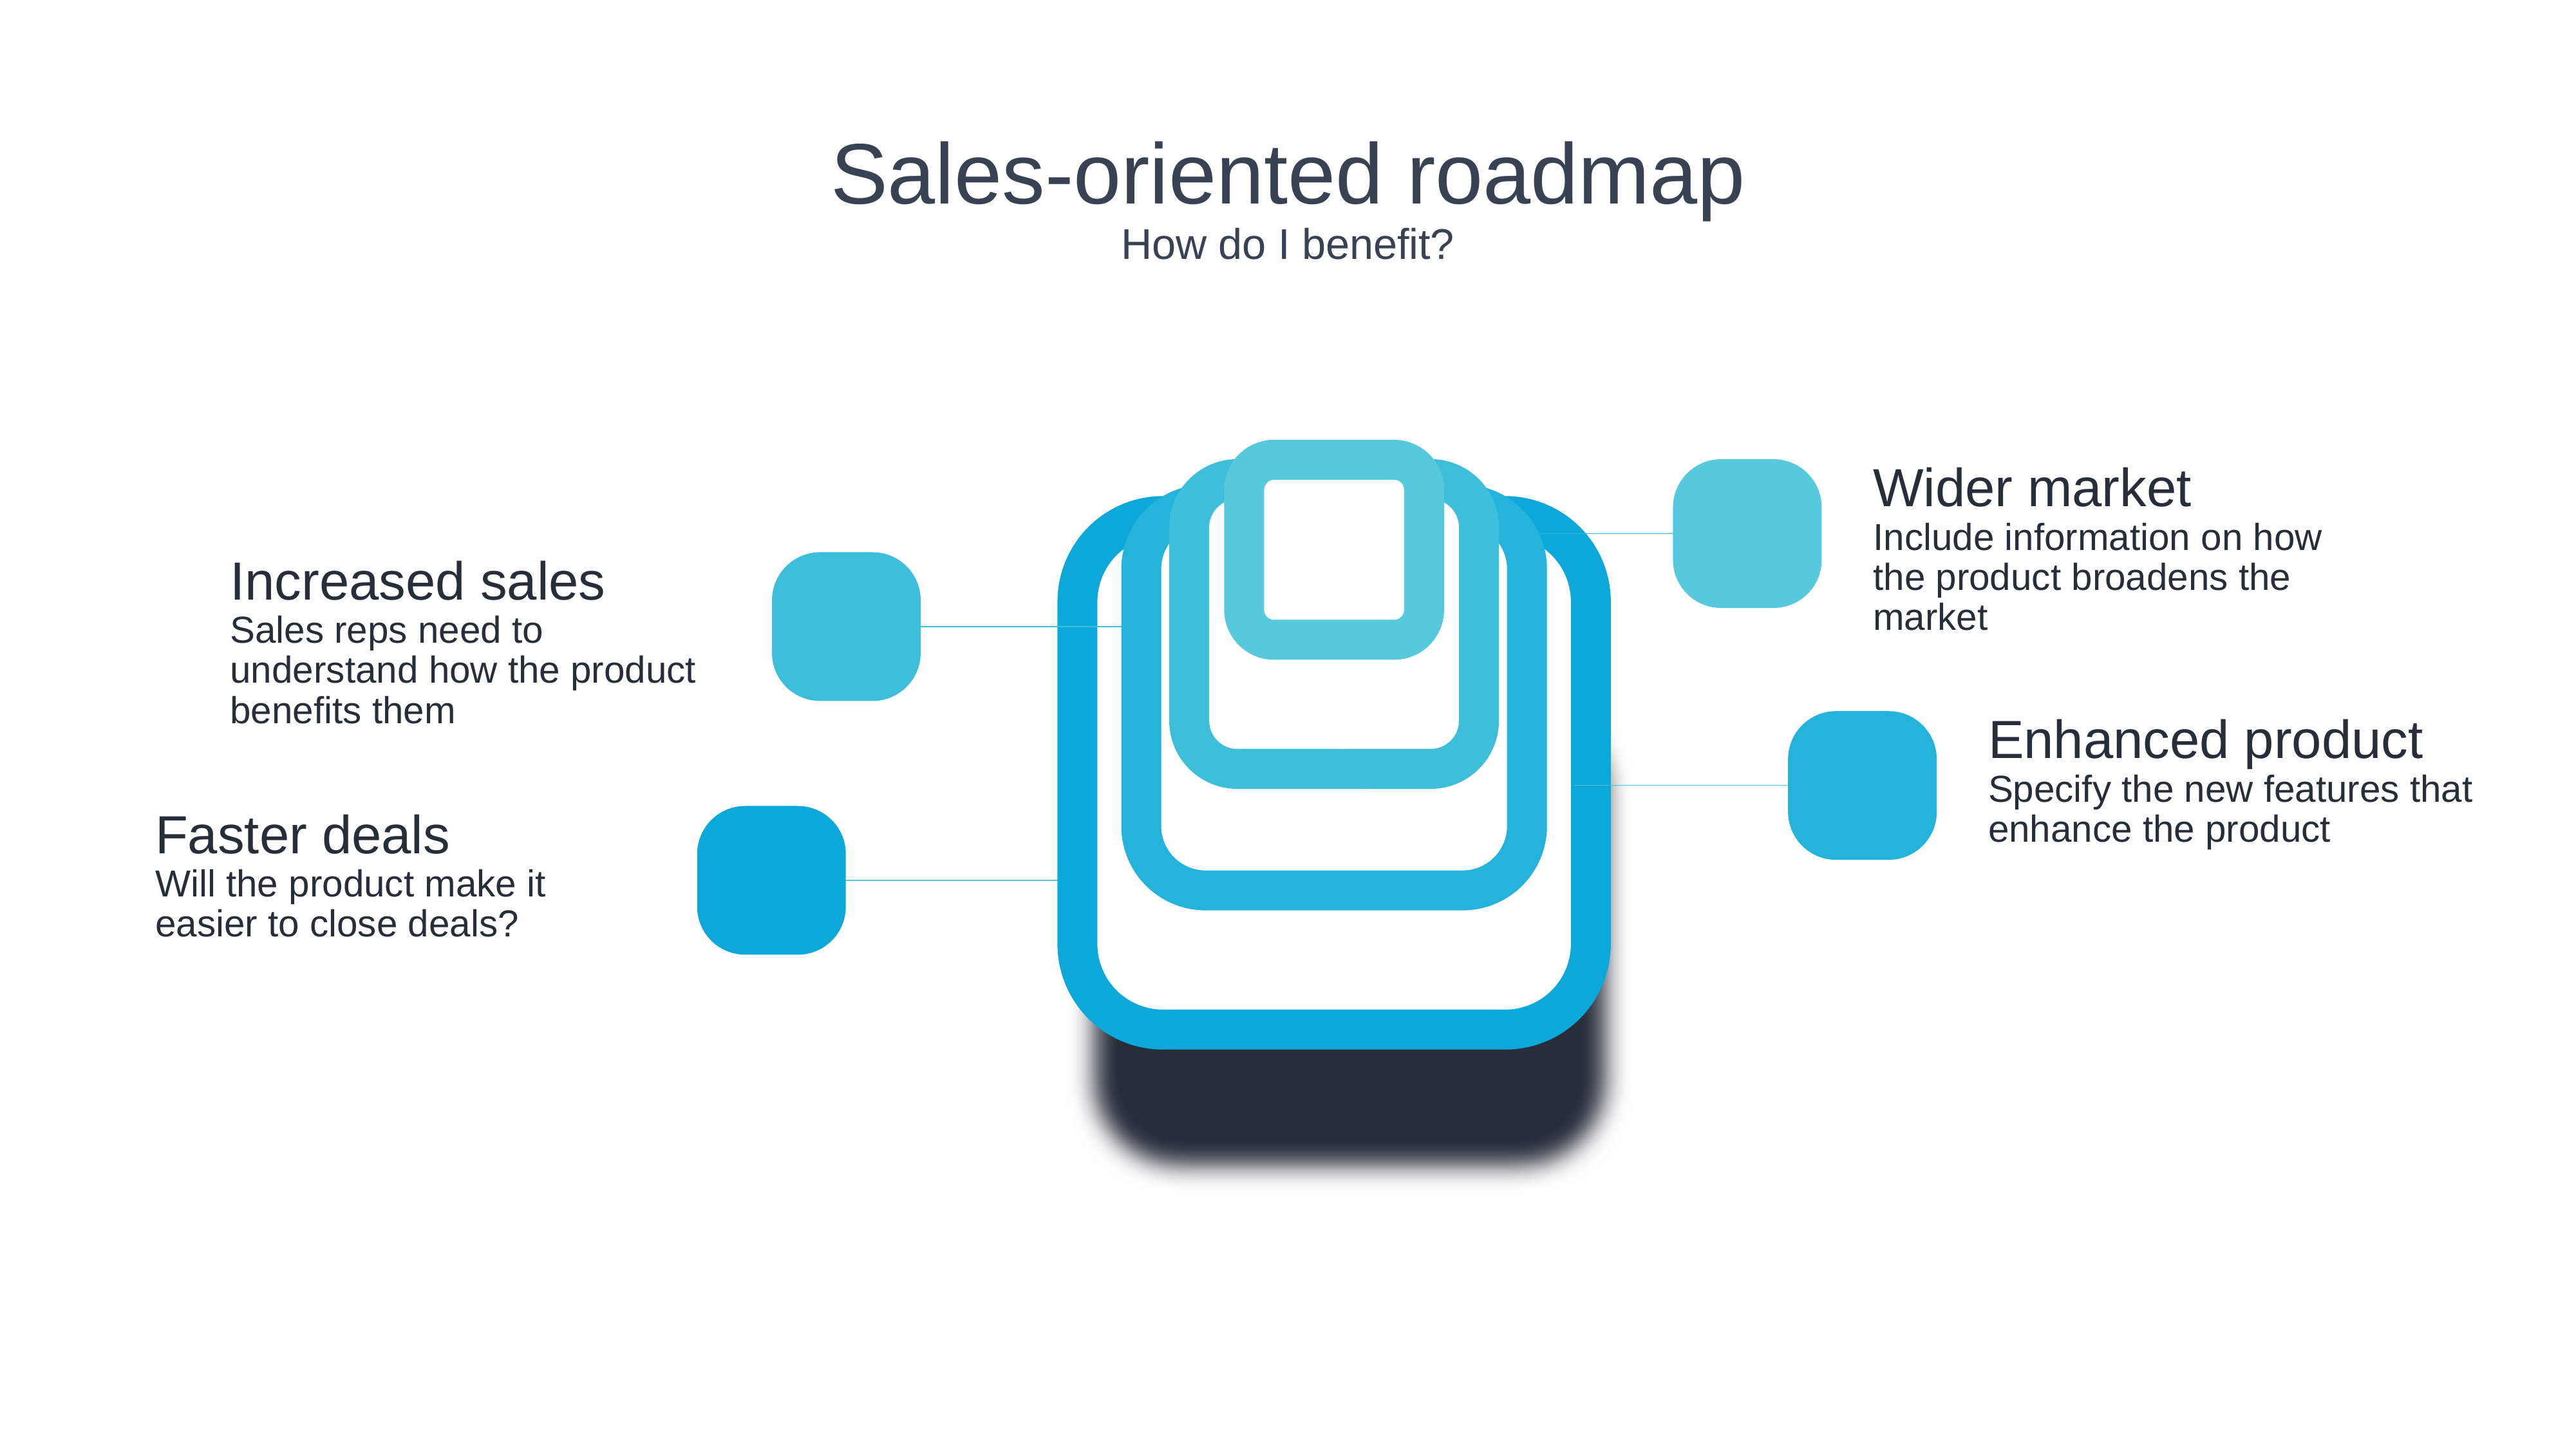

Sales-oriented roadmap
How do I benefit?
Wider market
Include information on how the product broadens the market

Increased sales
Sales reps need to understand how the product benefits them

Enhanced product
Specify the new features that enhance the product

Faster deals
Will the product make it easier to close deals?